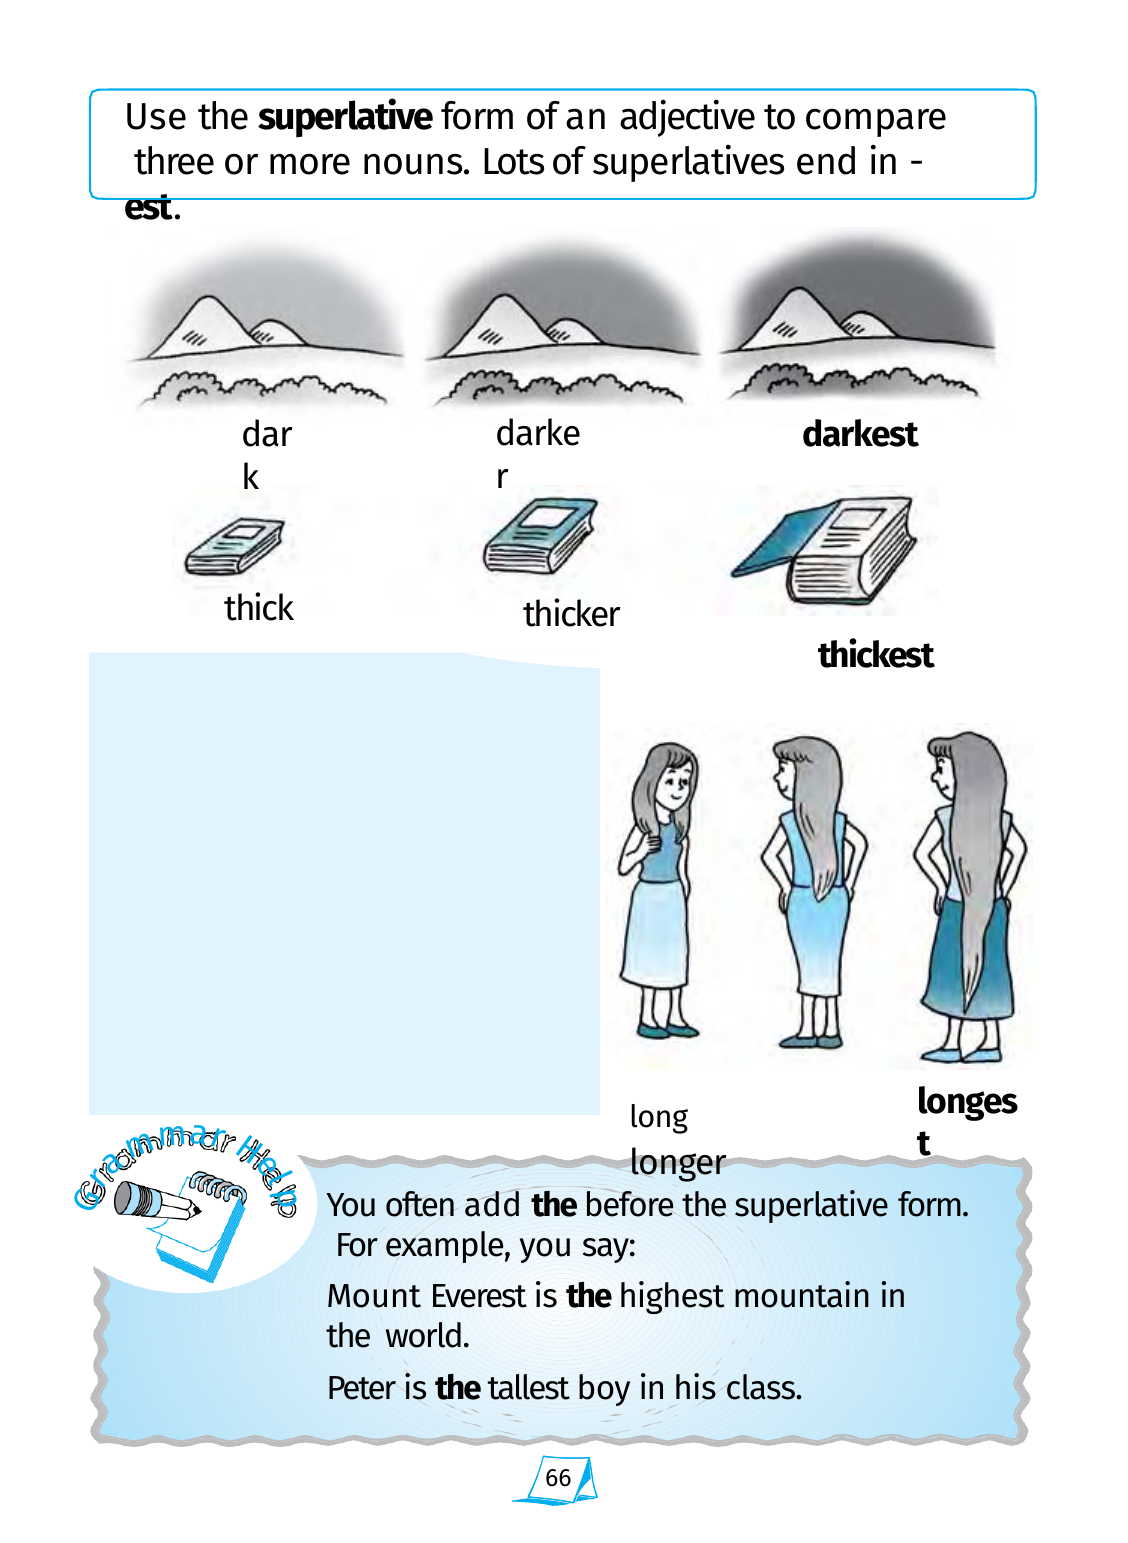

Use the superlative form of an adjective to compare  three or more nouns. Lots of superlatives end in -est.

darker
darkest
dark

thick
thicker
thickest

long	longer
longest

m
a
r
m
H
a
r
e
l
G
You often add the before the superlative form.  For example, you say:
Mount Everest is the highest mountain in the  world.
Peter is the tallest boy in his class.
p
66